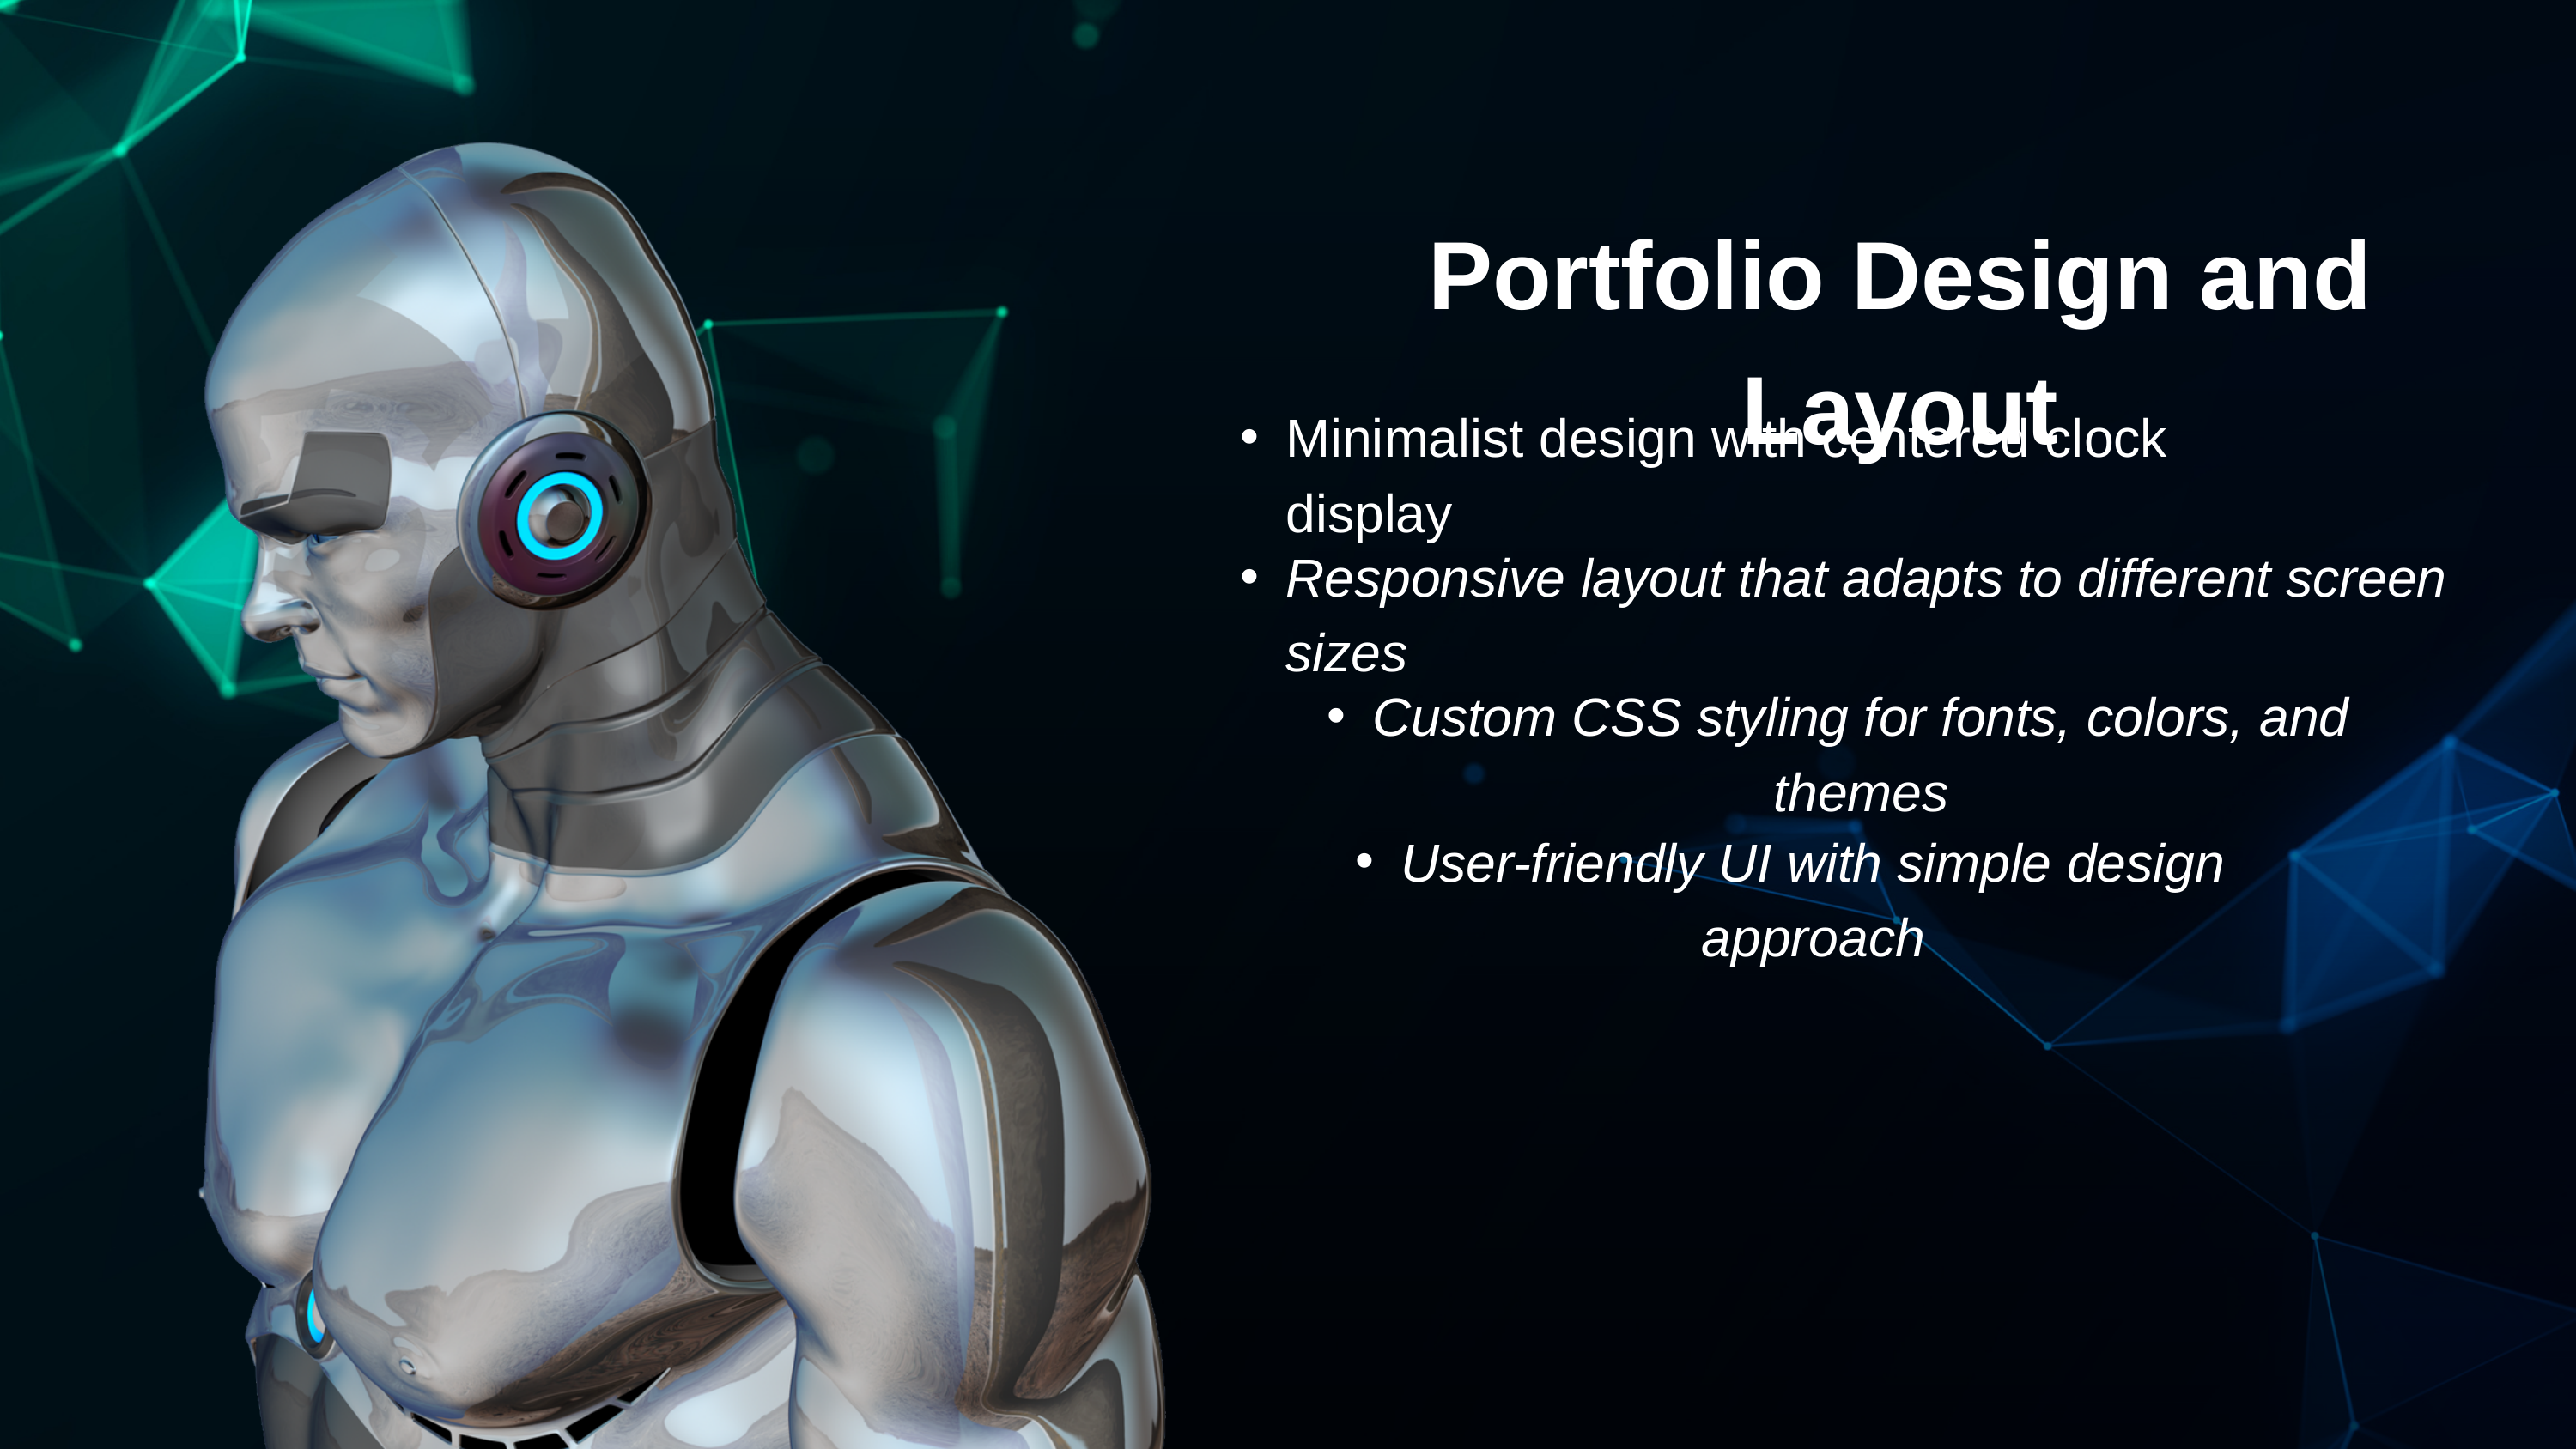

Portfolio Design and Layout

Minimalist design with centered clock display

Responsive layout that adapts to different screen sizes

Custom CSS styling for fonts, colors, and themes
User-friendly UI with simple design approach